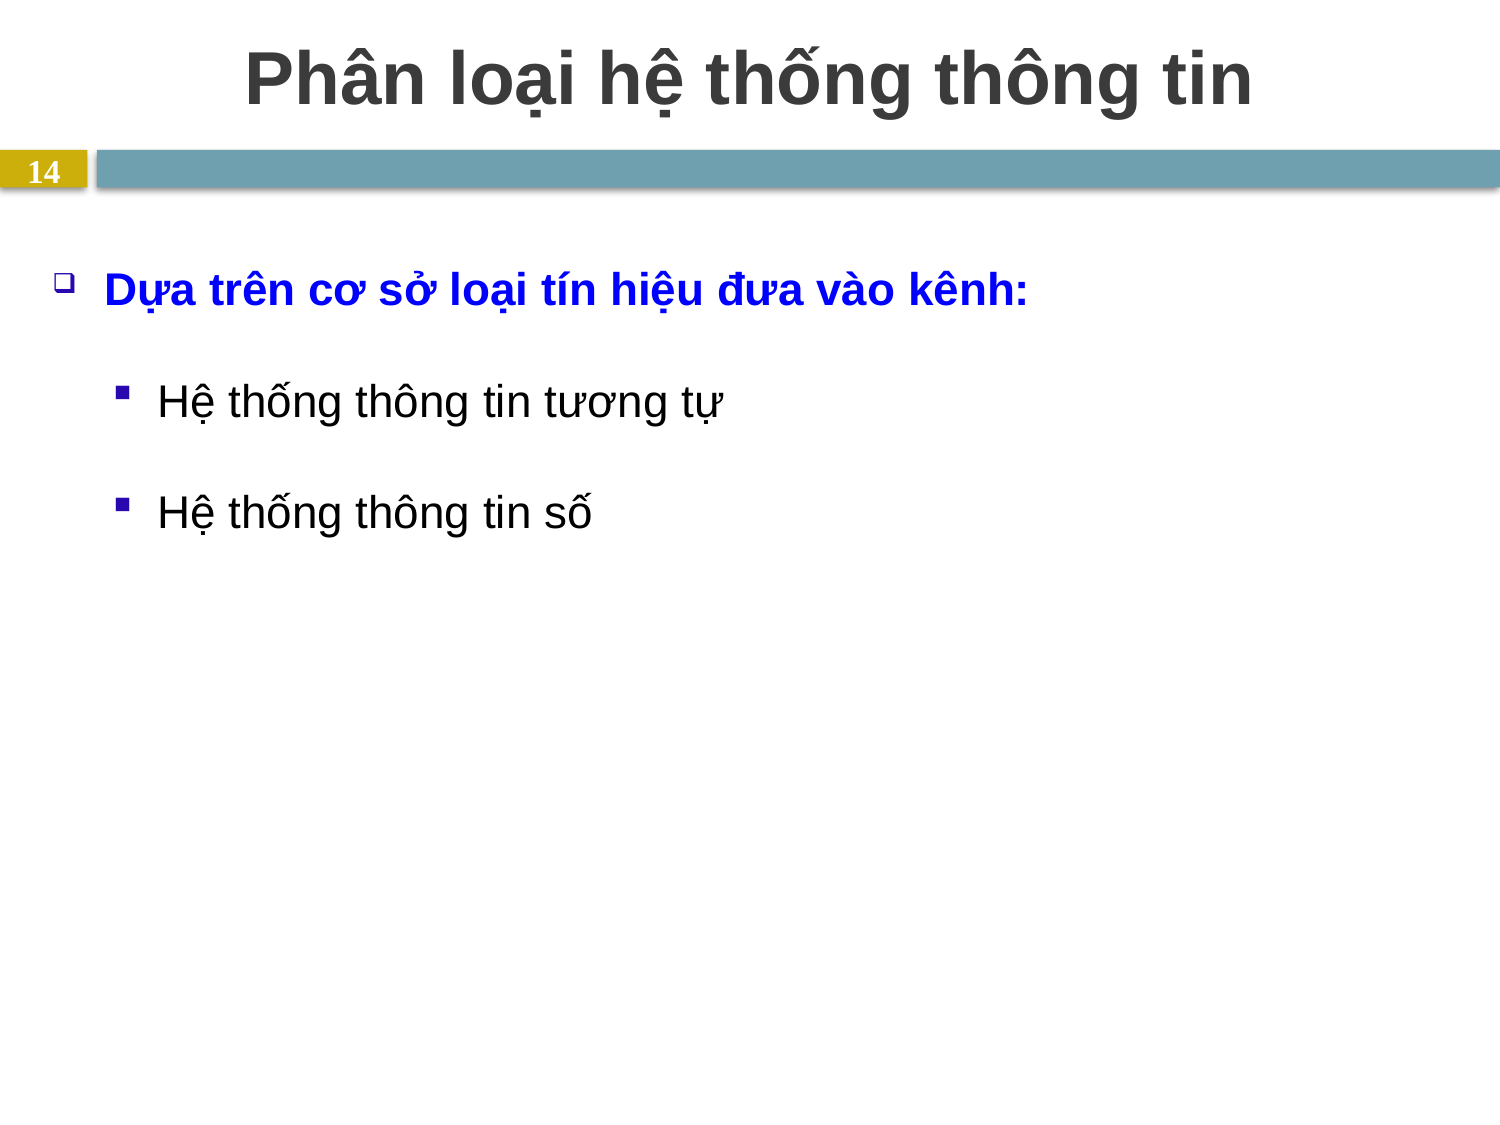

# Phân loại hệ thống thông tin
14
Dựa trên cơ sở loại tín hiệu đưa vào kênh:
Hệ thống thông tin tương tự
Hệ thống thông tin số